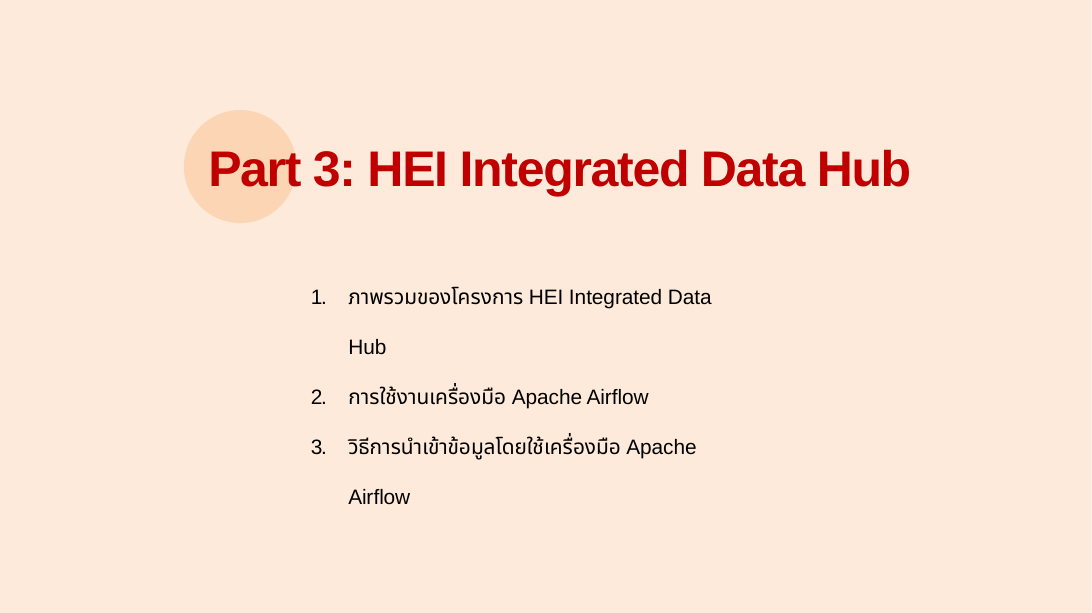

Part 3: HEI Integrated Data Hub
ภาพรวมของโครงการ HEI Integrated Data Hub
การใช้งานเครื่องมือ Apache Airflow
วิธีการนำเข้าข้อมูลโดยใช้เครื่องมือ Apache Airflow